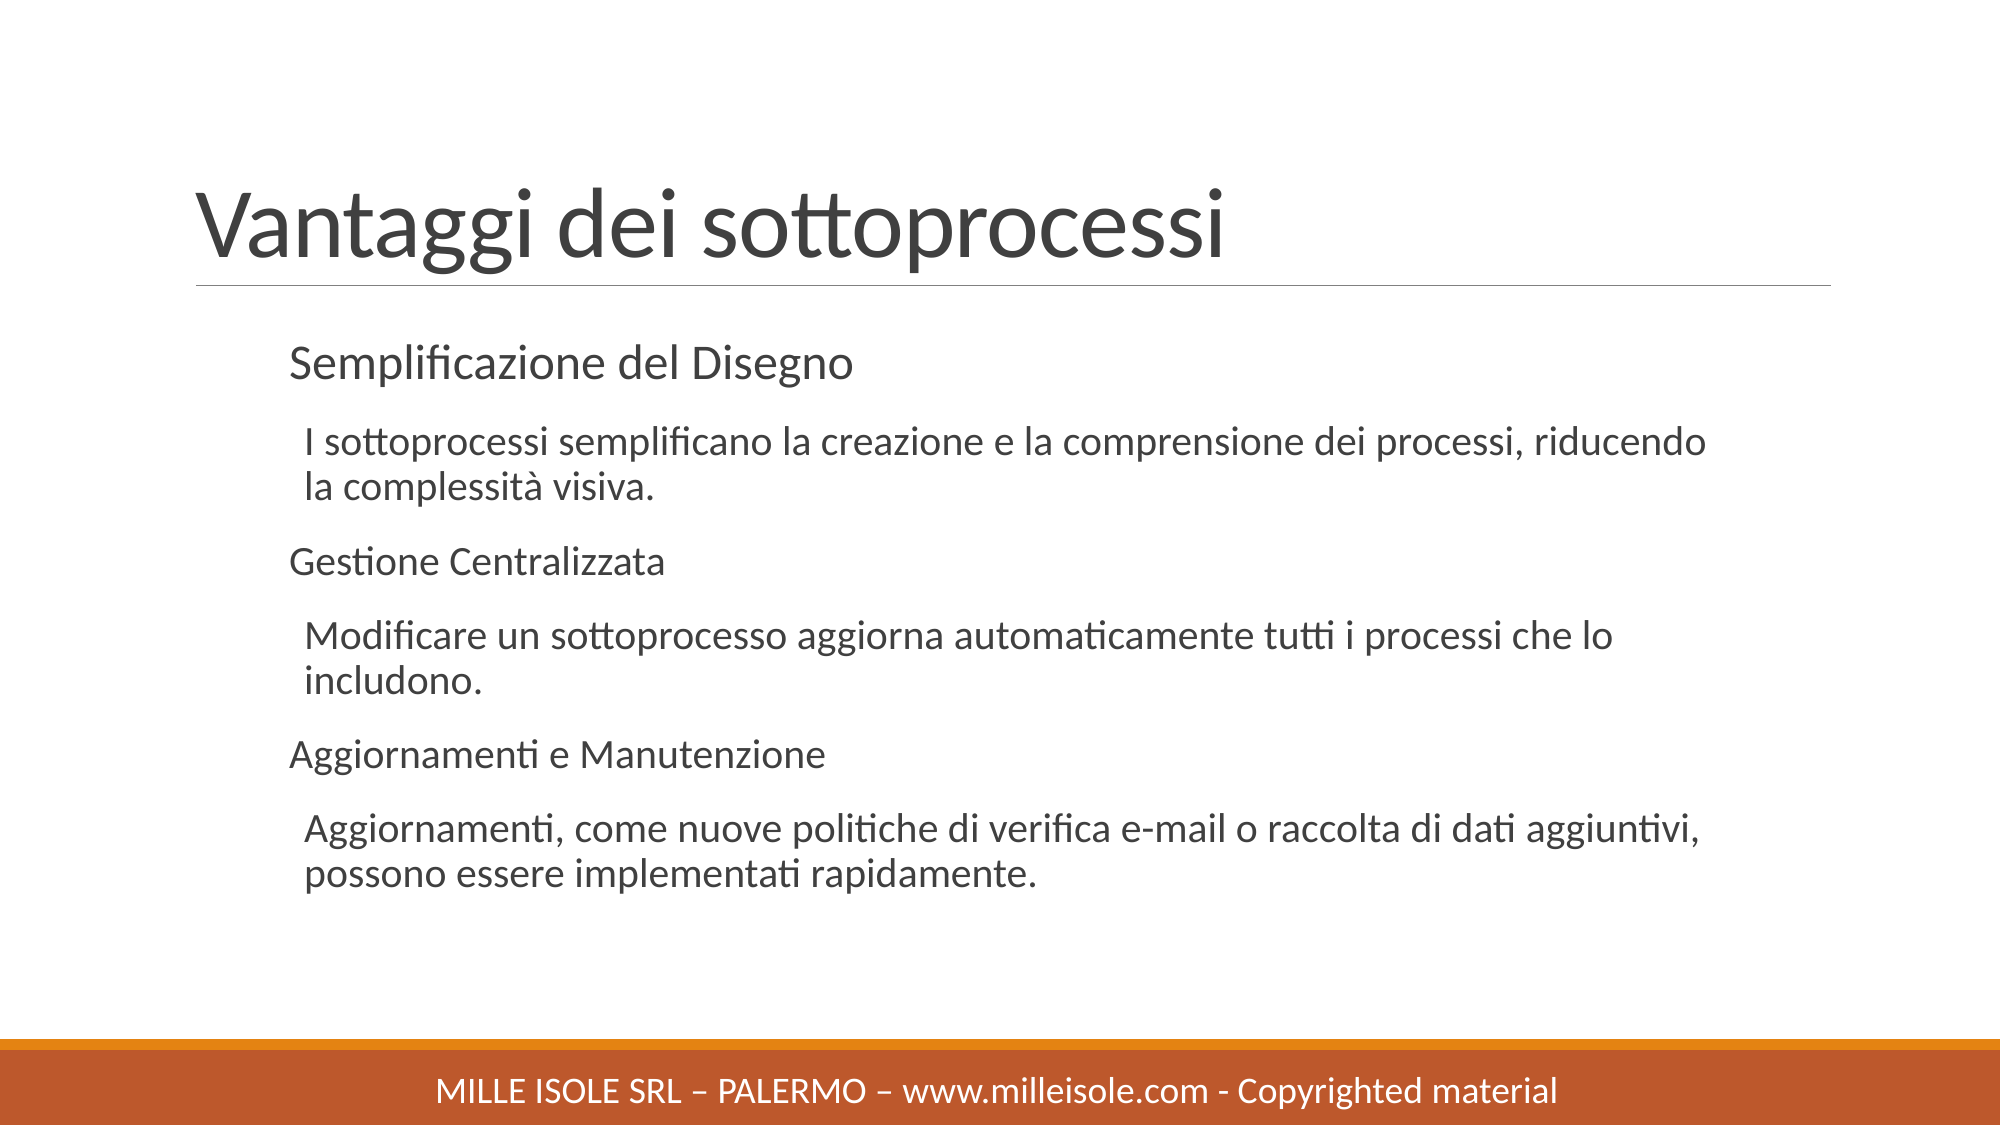

# Vantaggi dei sottoprocessi
Semplificazione del Disegno
I sottoprocessi semplificano la creazione e la comprensione dei processi, riducendo la complessità visiva.
Gestione Centralizzata
Modificare un sottoprocesso aggiorna automaticamente tutti i processi che lo includono.
Aggiornamenti e Manutenzione
Aggiornamenti, come nuove politiche di verifica e-mail o raccolta di dati aggiuntivi, possono essere implementati rapidamente.